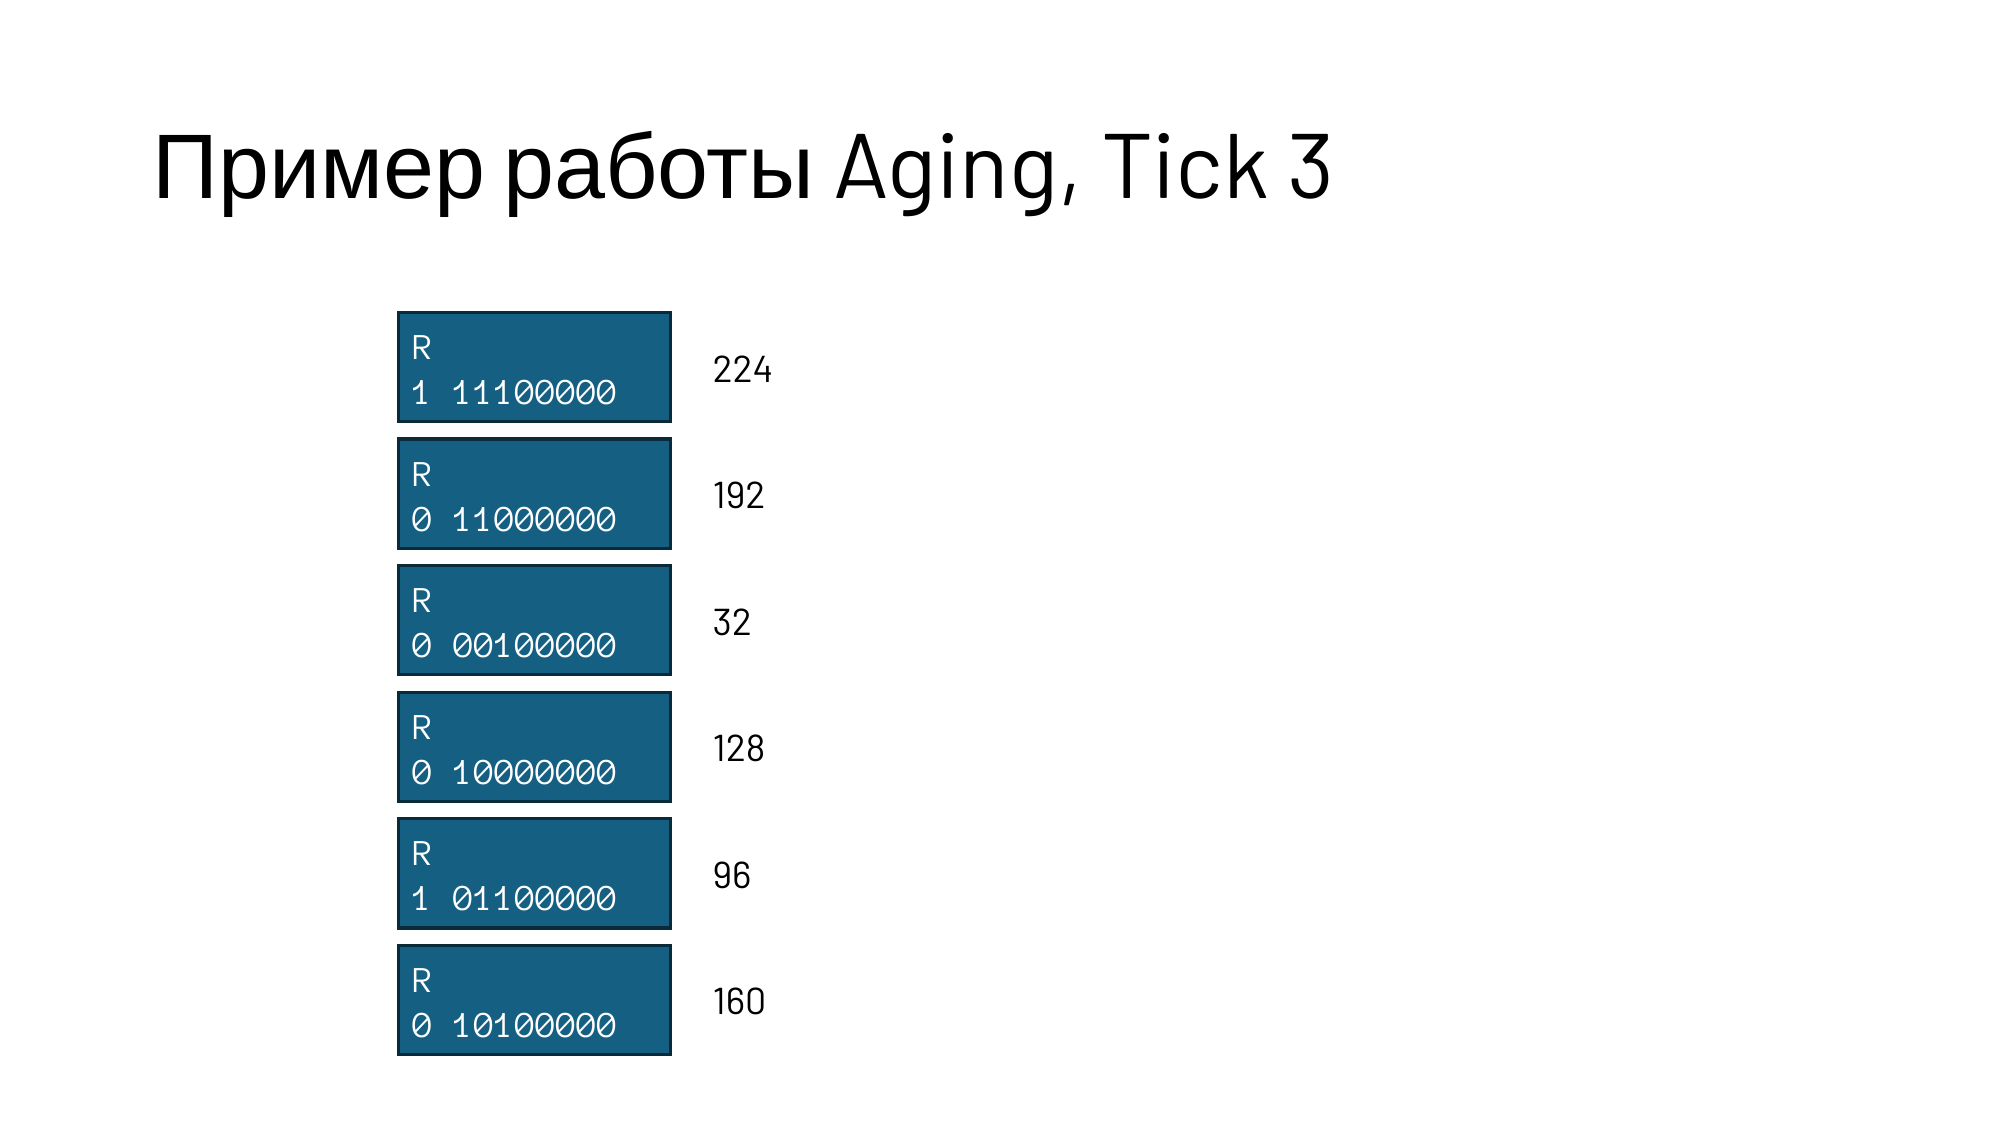

# Пример работы Aging, Tick 3
R
1 11100000
224
R
0 11000000
192
R
0 00100000
32
R
0 10000000
128
R
1 01100000
96
R
0 10100000
160